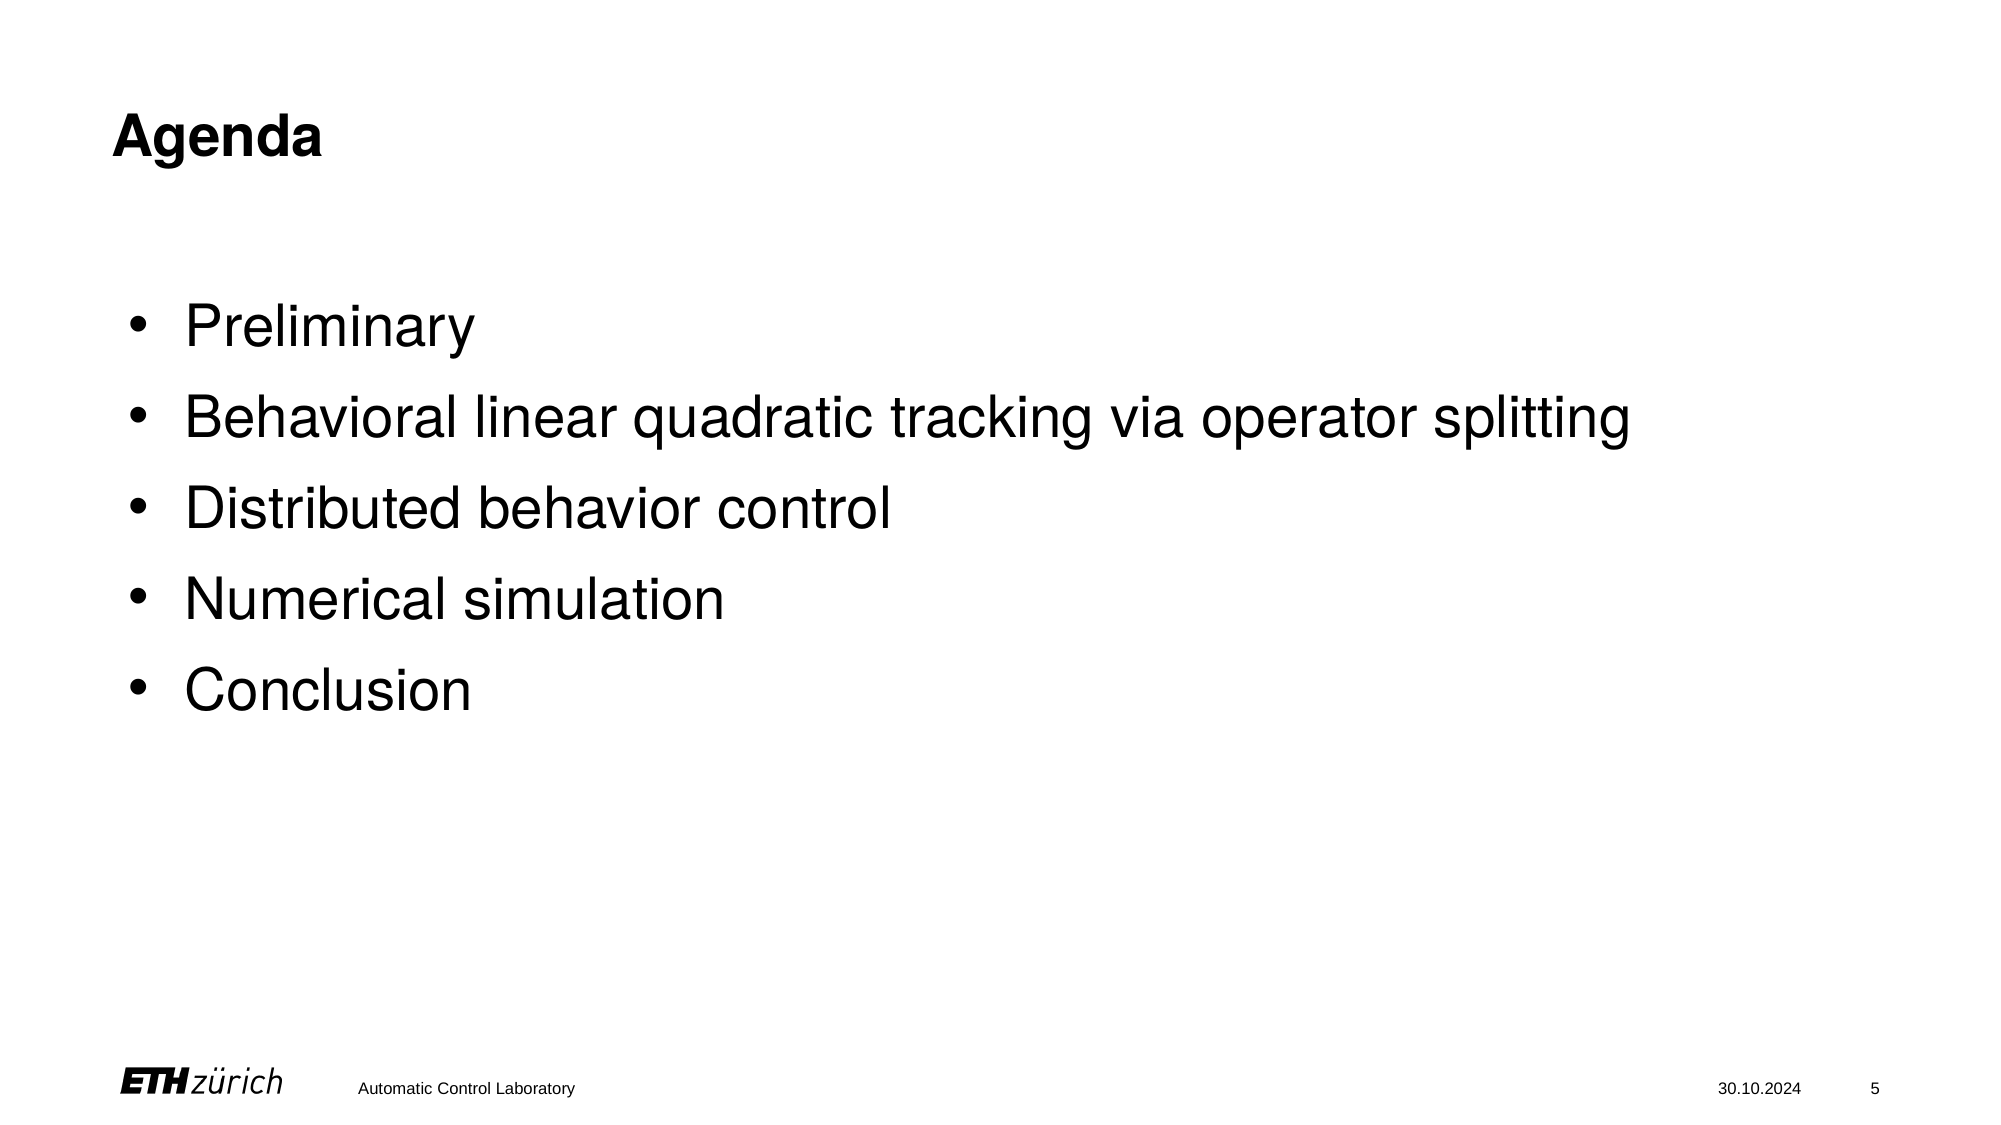

# Agenda
Preliminary
Behavioral linear quadratic tracking via operator splitting
Distributed behavior control
Numerical simulation
Conclusion

Automatic Control Laboratory
30.10.2024
5